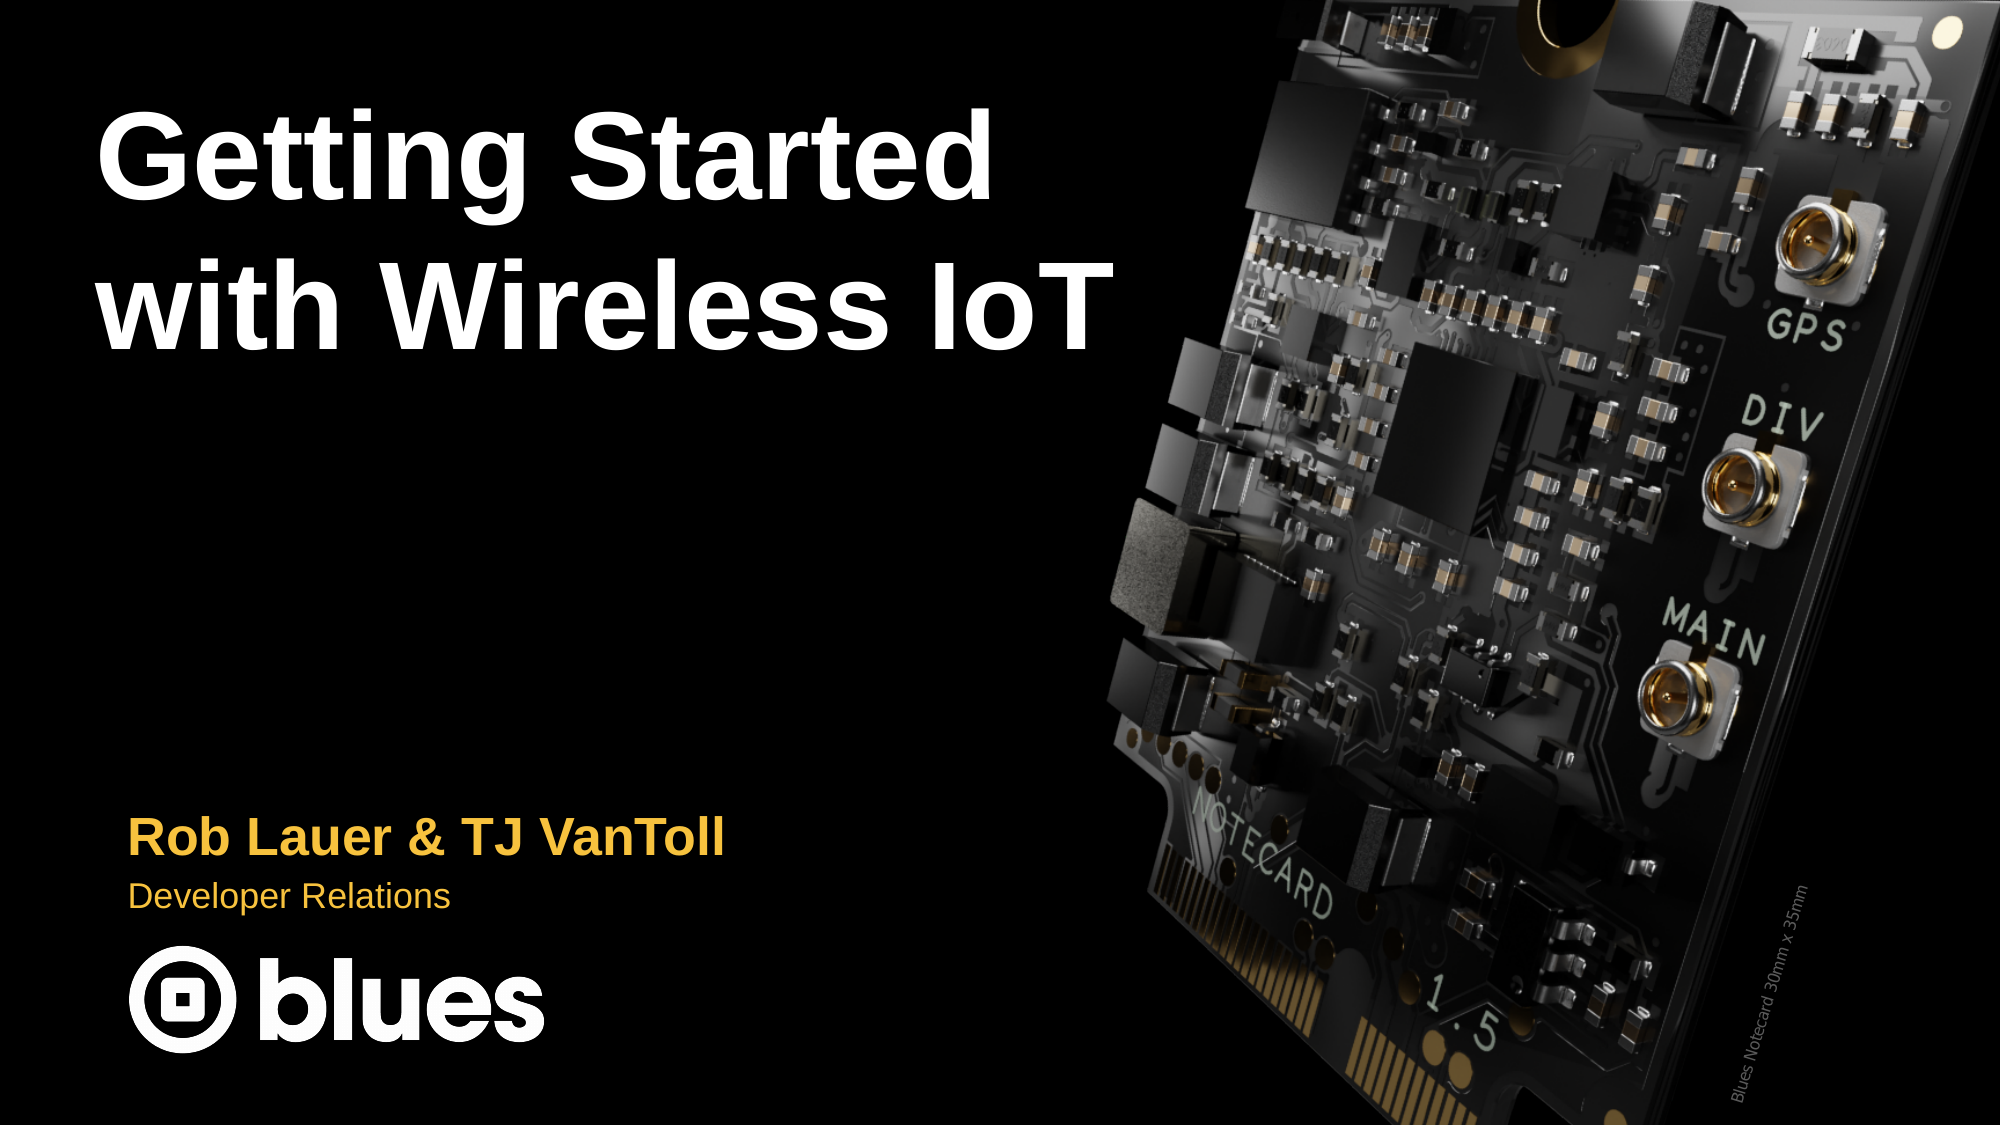

# Getting Started with Wireless IoT
Rob Lauer & TJ VanToll
Developer Relations